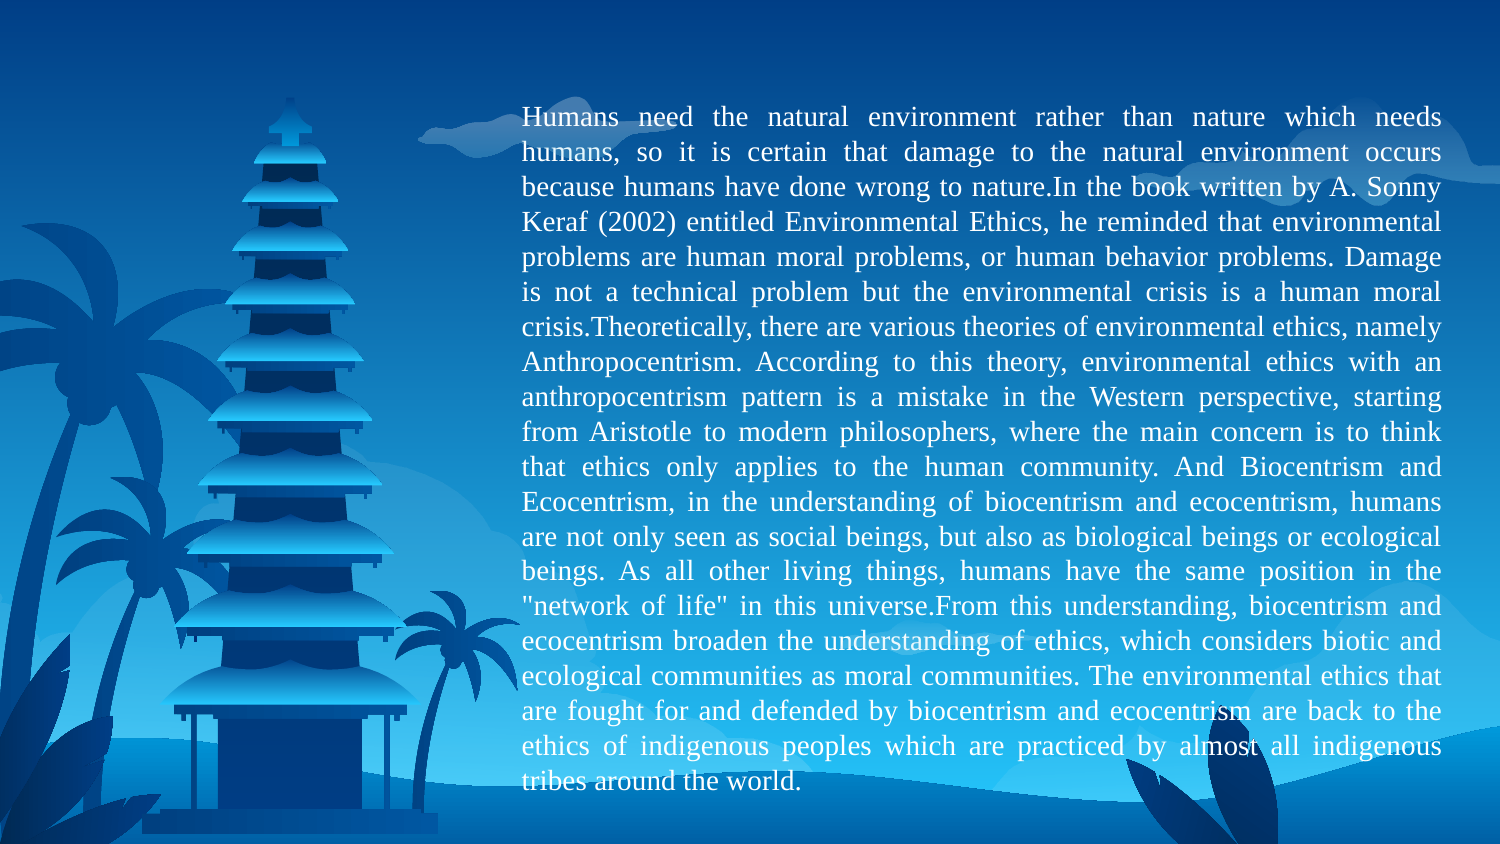

Humans need the natural environment rather than nature which needs humans, so it is certain that damage to the natural environment occurs because humans have done wrong to nature.In the book written by A. Sonny Keraf (2002) entitled Environmental Ethics, he reminded that environmental problems are human moral problems, or human behavior problems. Damage is not a technical problem but the environmental crisis is a human moral crisis.Theoretically, there are various theories of environmental ethics, namely Anthropocentrism. According to this theory, environmental ethics with an anthropocentrism pattern is a mistake in the Western perspective, starting from Aristotle to modern philosophers, where the main concern is to think that ethics only applies to the human community. And Biocentrism and Ecocentrism, in the understanding of biocentrism and ecocentrism, humans are not only seen as social beings, but also as biological beings or ecological beings. As all other living things, humans have the same position in the "network of life" in this universe.From this understanding, biocentrism and ecocentrism broaden the understanding of ethics, which considers biotic and ecological communities as moral communities. The environmental ethics that are fought for and defended by biocentrism and ecocentrism are back to the ethics of indigenous peoples which are practiced by almost all indigenous tribes around the world.